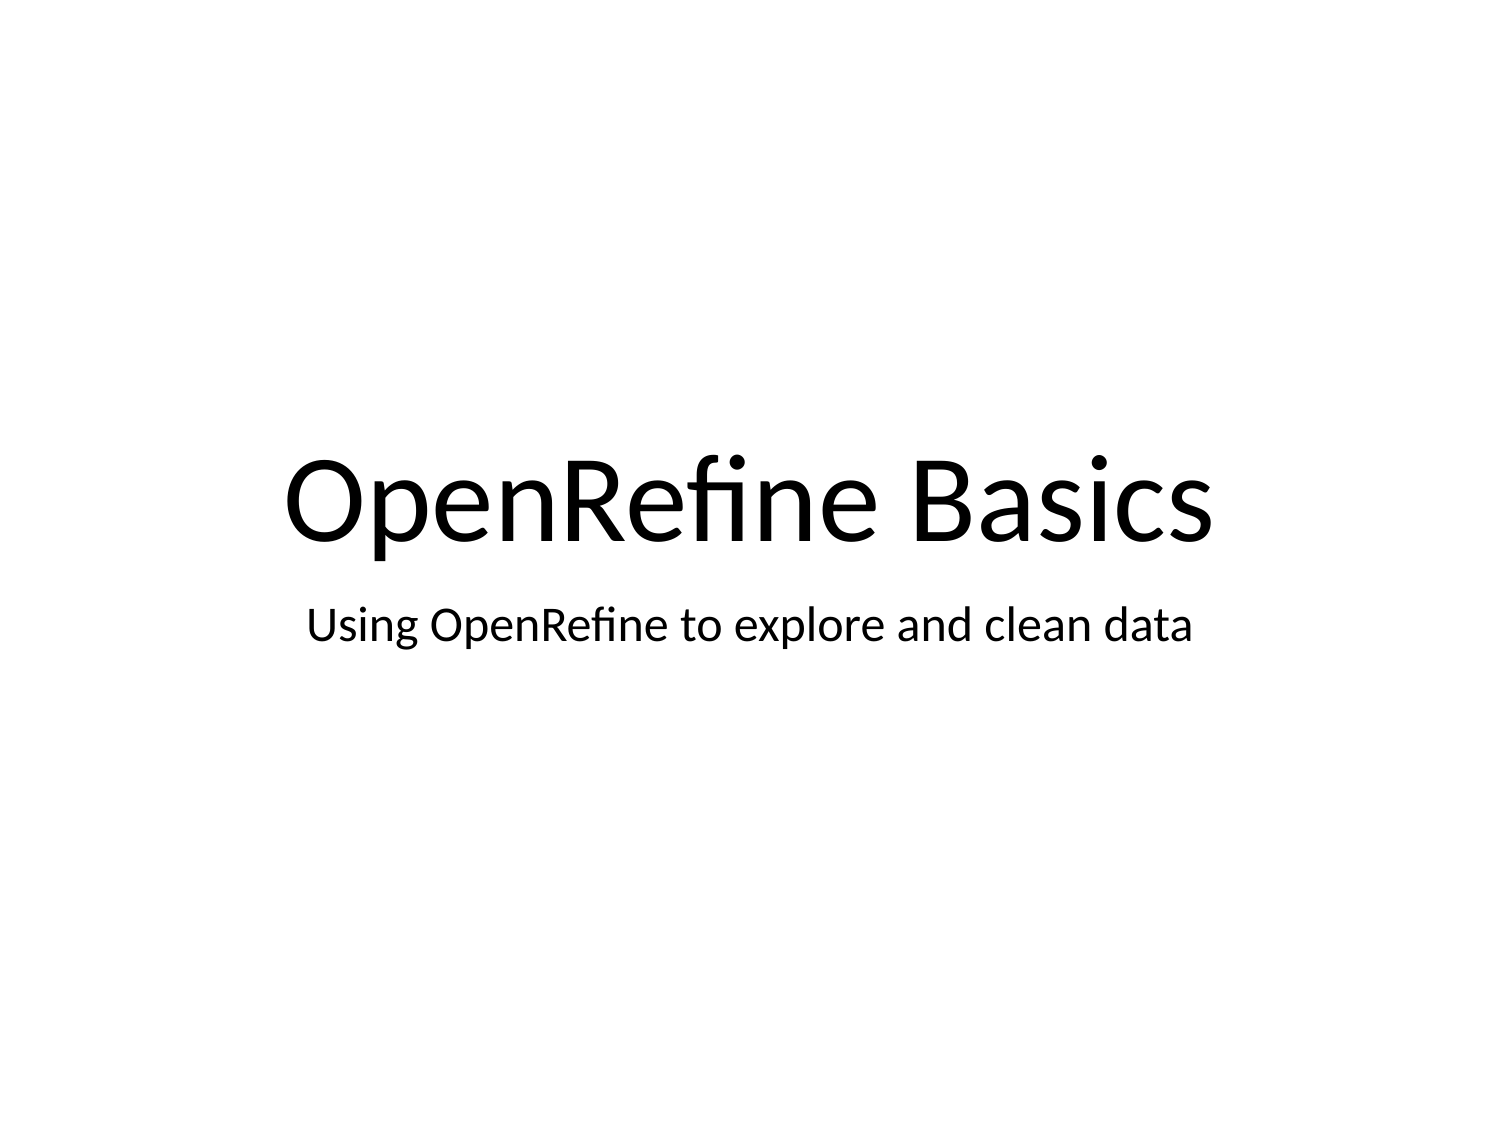

# OpenRefine Basics
Using OpenRefine to explore and clean data